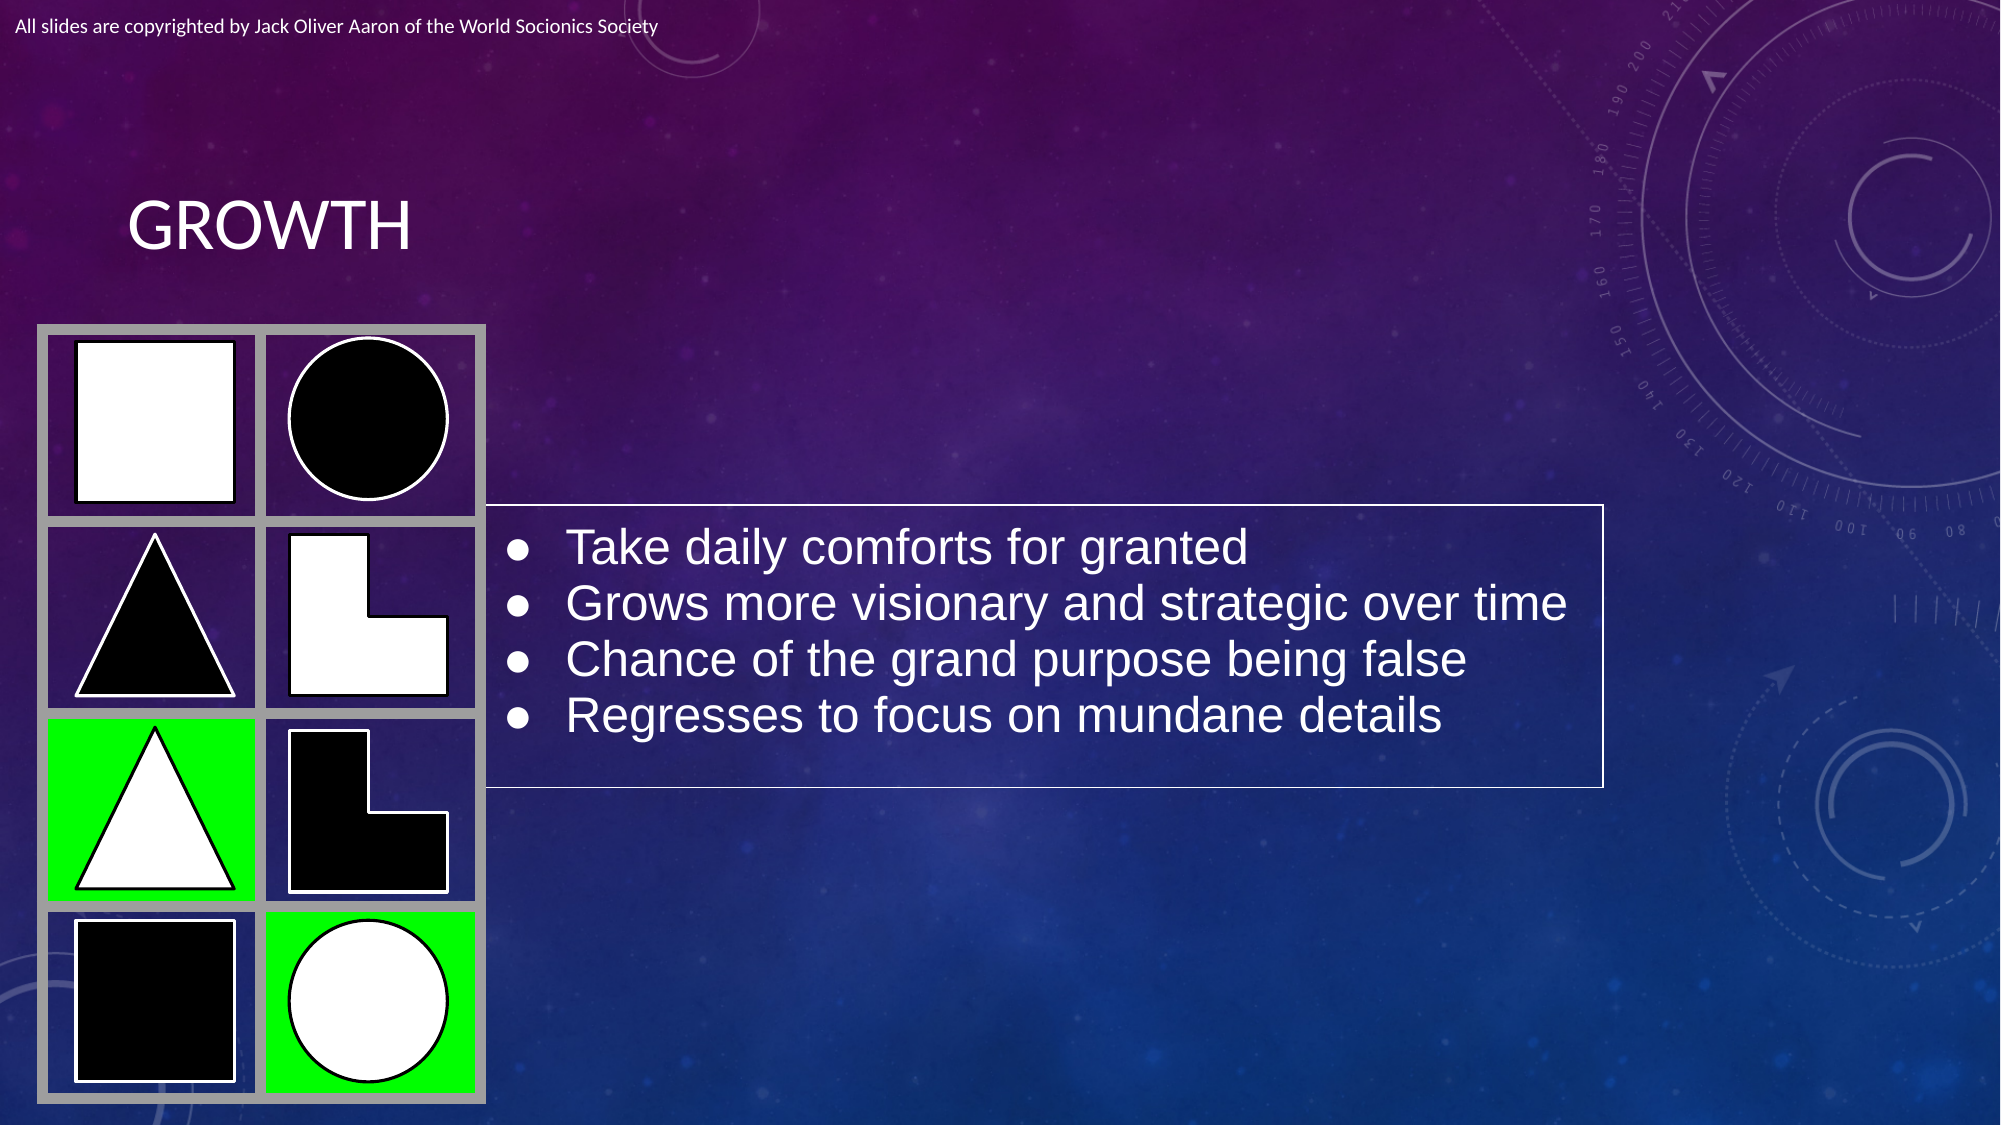

All slides are copyrighted by Jack Oliver Aaron of the World Socionics Society
# GROWTH
|  |  |
| --- | --- |
|  |  |
|  |  |
|  |  |

| Take daily comforts for granted Grows more visionary and strategic over time Chance of the grand purpose being false Regresses to focus on mundane details |
| --- |